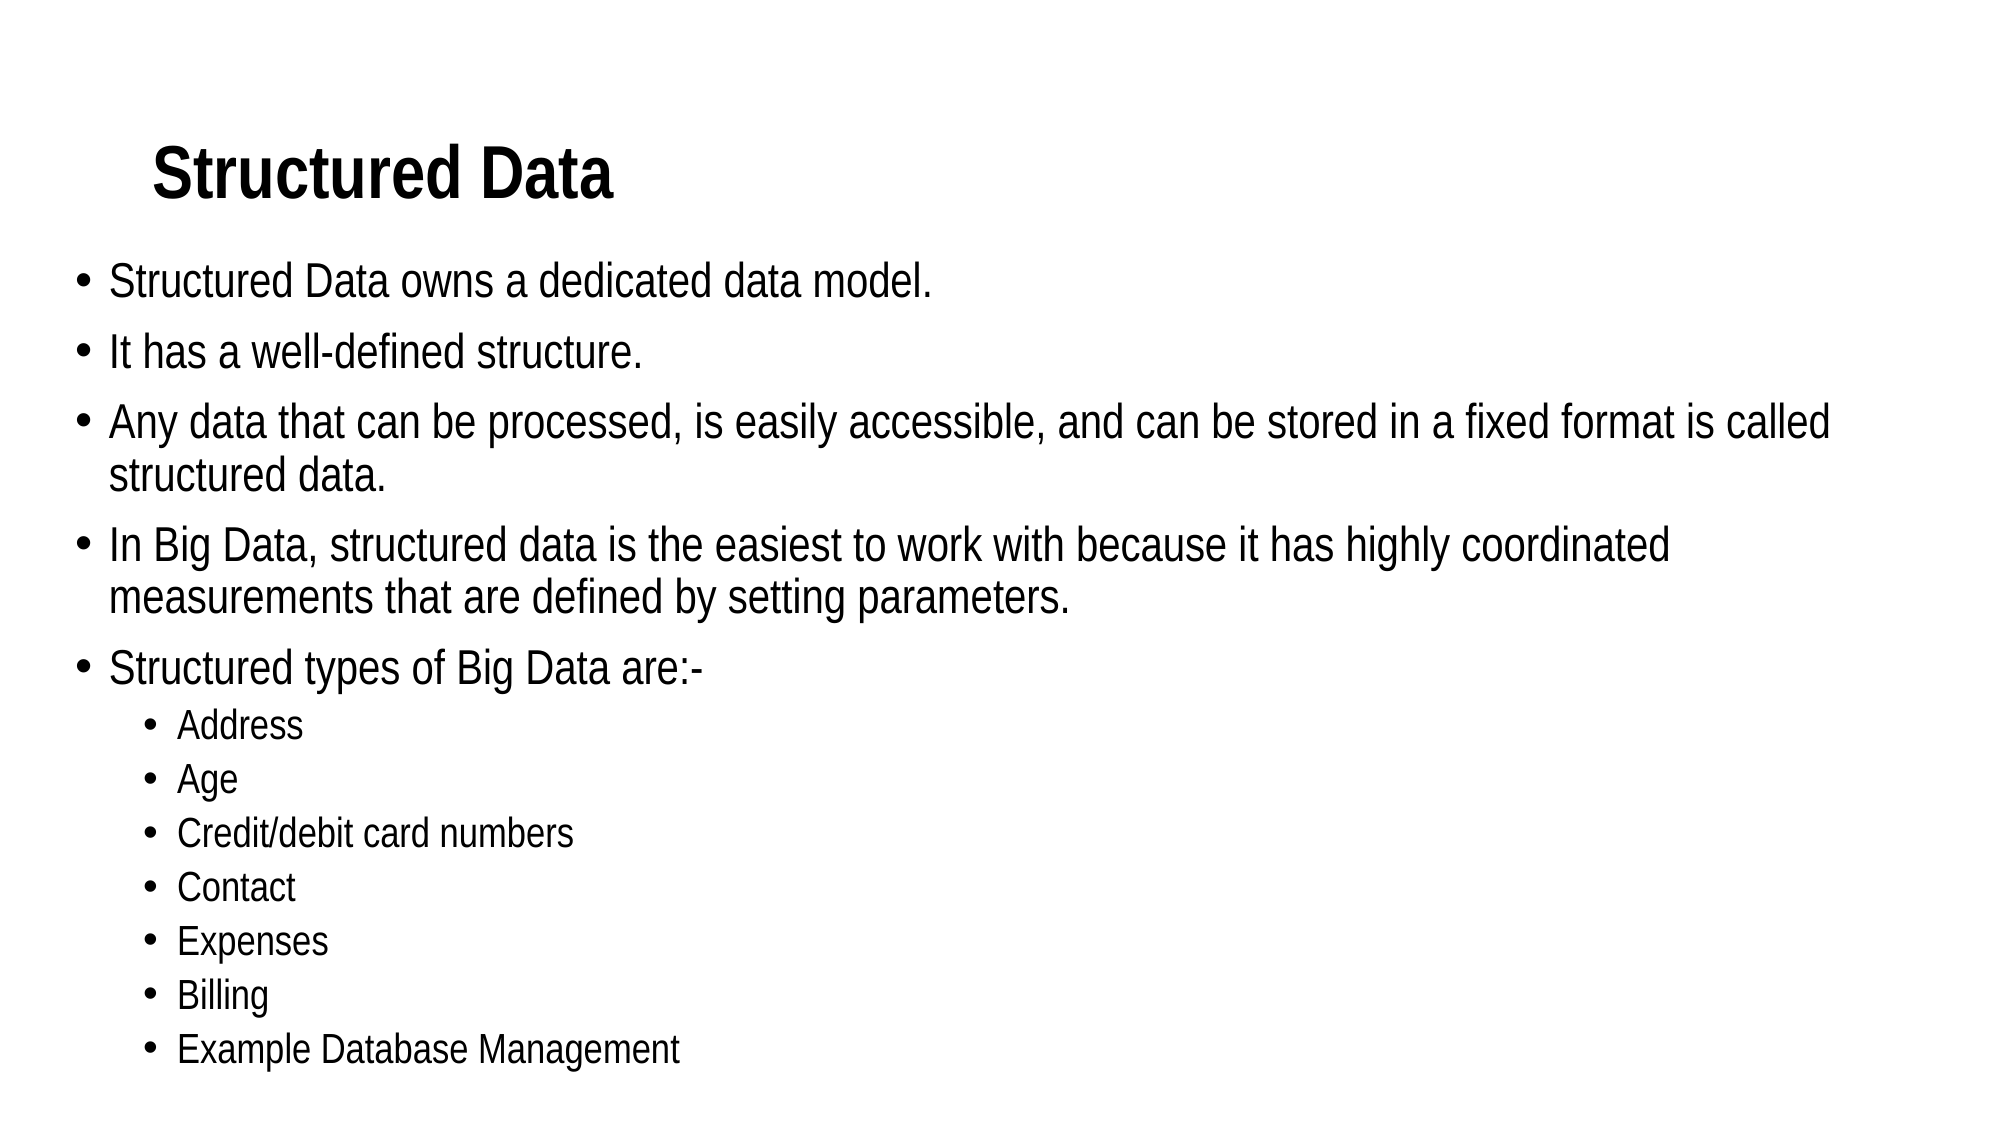

# Structured Data
Structured Data owns a dedicated data model.
It has a well-defined structure.
Any data that can be processed, is easily accessible, and can be stored in a fixed format is called structured data.
In Big Data, structured data is the easiest to work with because it has highly coordinated measurements that are defined by setting parameters.
Structured types of Big Data are:-
Address
Age
Credit/debit card numbers
Contact
Expenses
Billing
Example Database Management